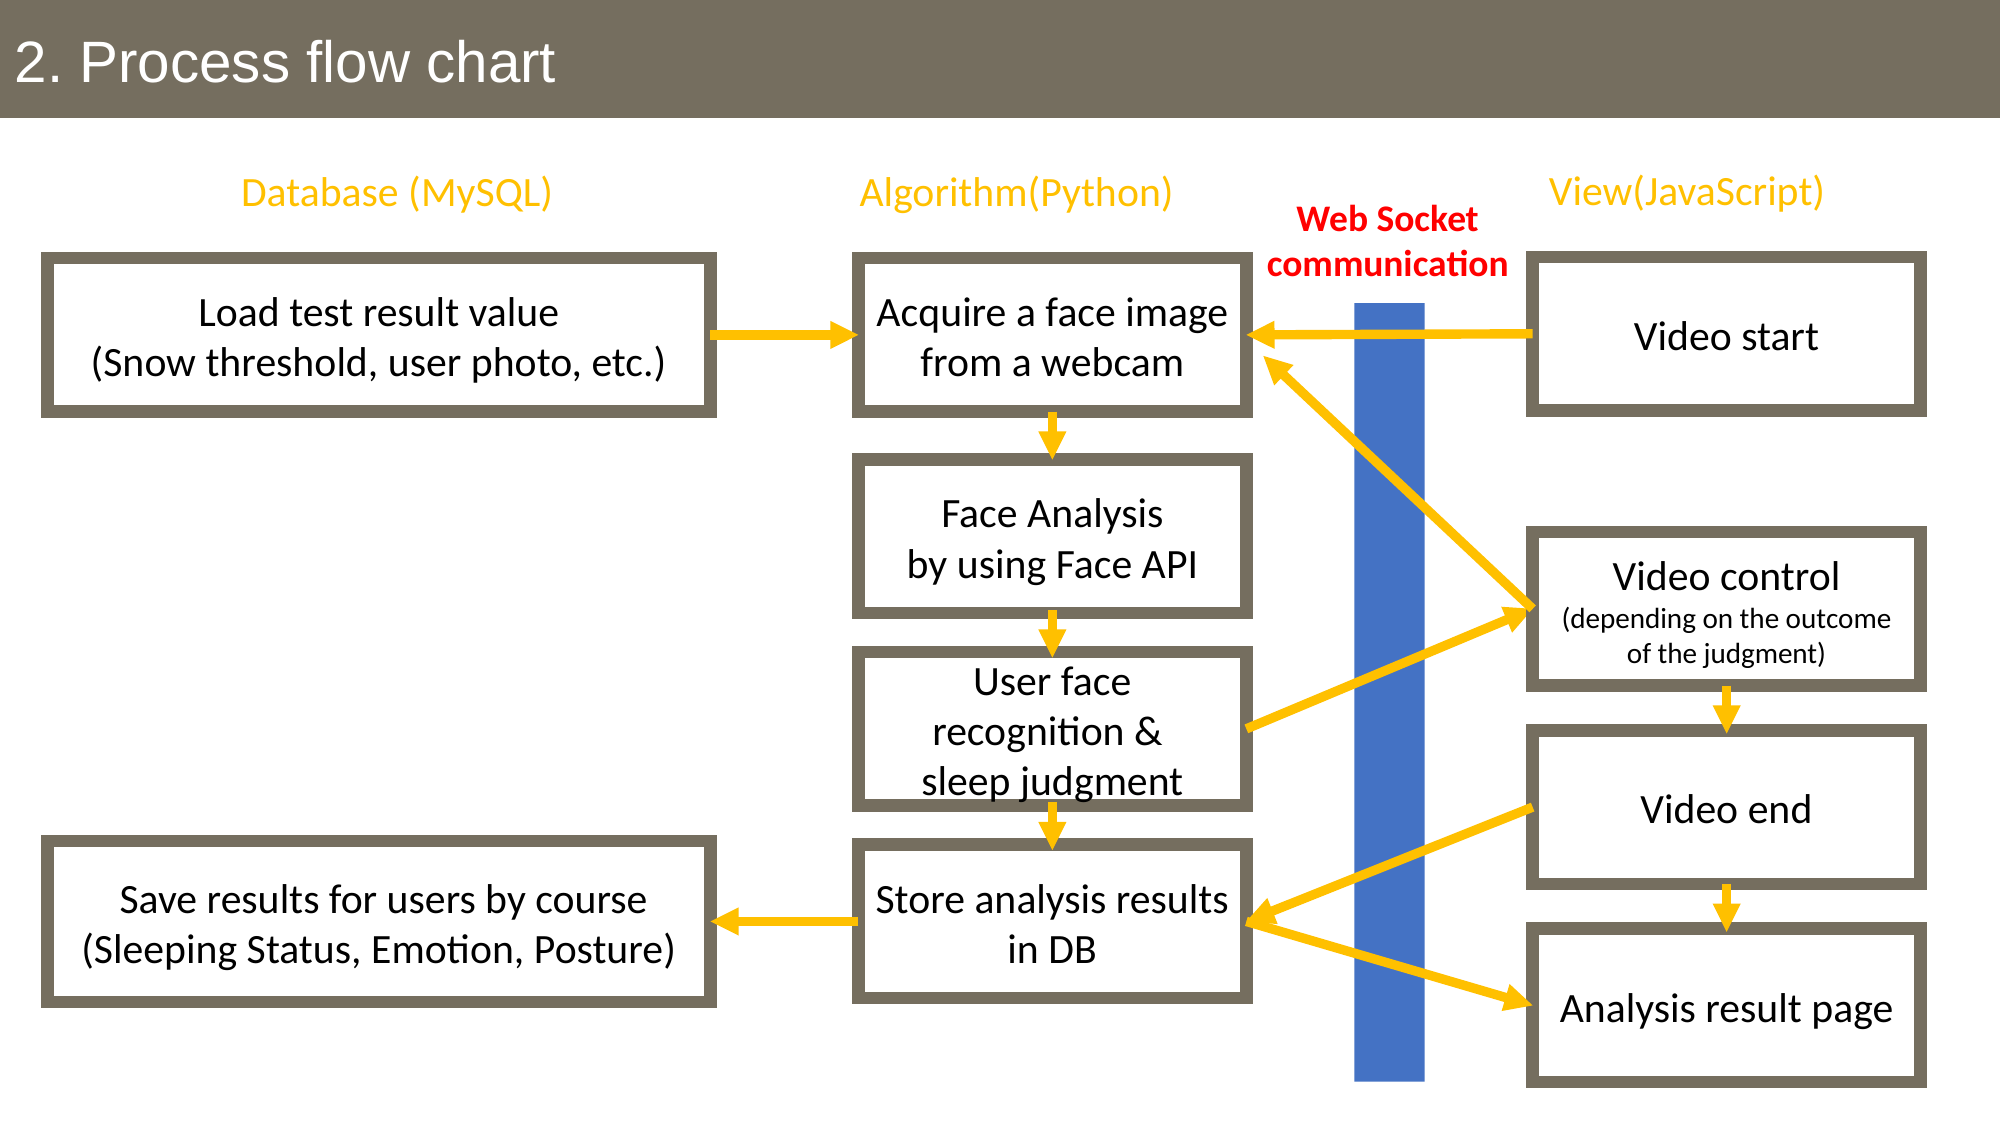

2. Process flow chart
View(JavaScript)
Database (MySQL)
Algorithm(Python)
Web Socket
communication
Video start
Load test result value
(Snow threshold, user photo, etc.)
Acquire a face image from a webcam

Face Analysis
by using Face API
Video control
(depending on the outcome of the judgment)
User face recognition &
sleep judgment
Video end
 Save results for users by course
(Sleeping Status, Emotion, Posture)
Store analysis results in DB
Analysis result page